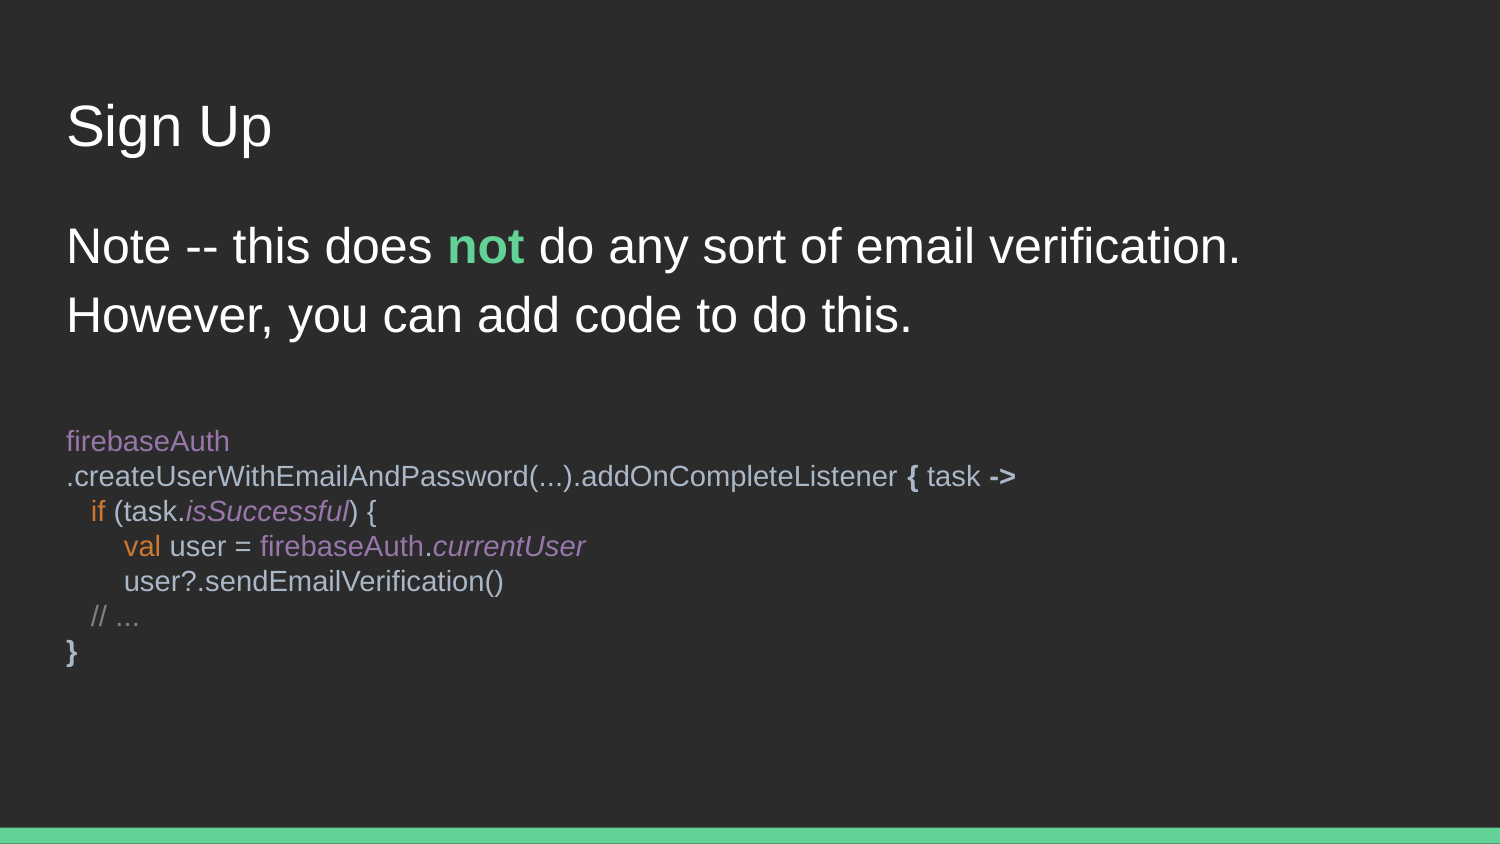

# Sign Up
Note -- this does not do any sort of email verification. However, you can add code to do this.

firebaseAuth
.createUserWithEmailAndPassword(...).addOnCompleteListener { task ->
   if (task.isSuccessful) {
       val user = firebaseAuth.currentUser
       user?.sendEmailVerification()
   // ...
}